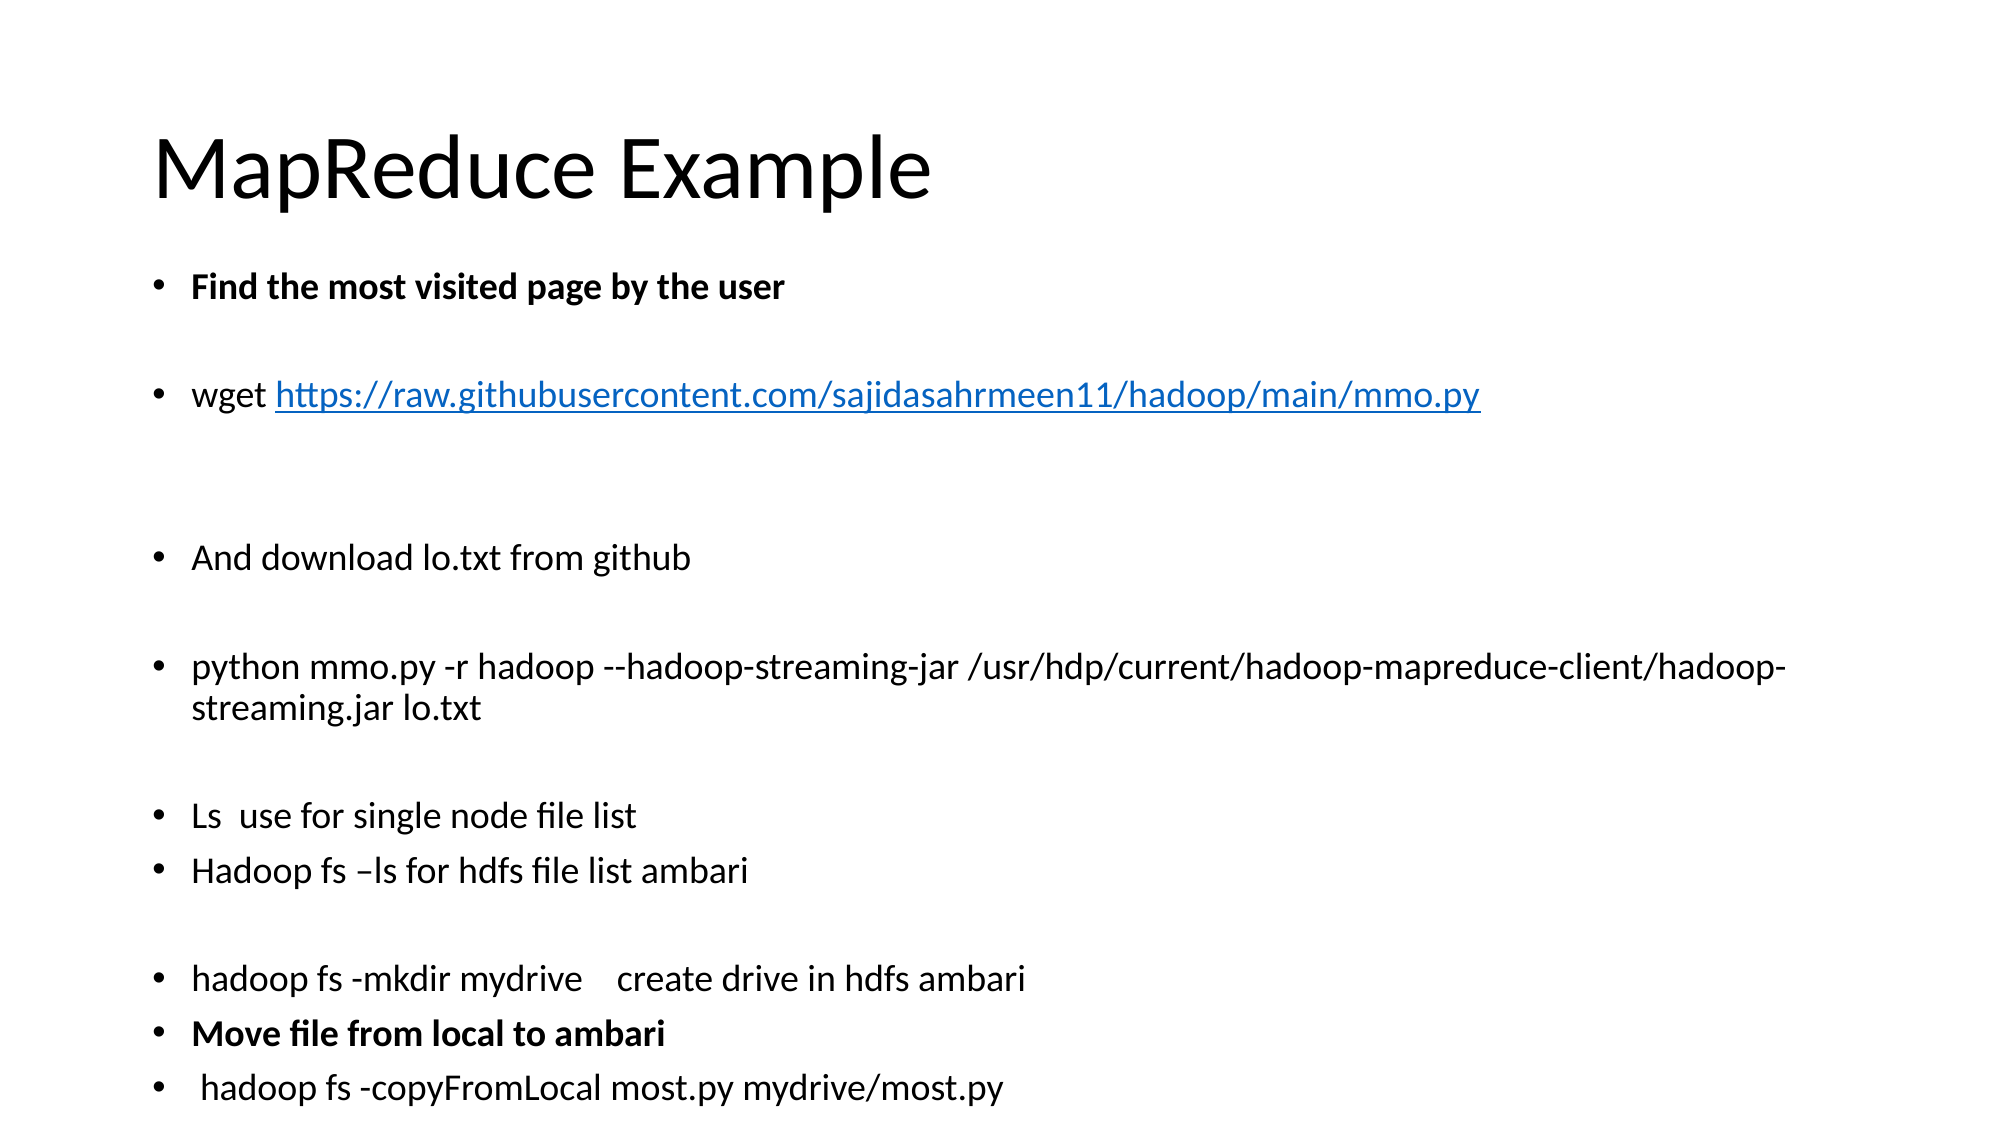

# MapReduce Example
Find the most visited page by the user

wget https://raw.githubusercontent.com/sajidasahrmeen11/hadoop/main/mmo.py

And download lo.txt from github

python mmo.py -r hadoop --hadoop-streaming-jar /usr/hdp/current/hadoop-mapreduce-client/hadoop-streaming.jar lo.txt

Ls  use for single node file list
Hadoop fs –ls for hdfs file list ambari

hadoop fs -mkdir mydrive    create drive in hdfs ambari
Move file from local to ambari
 hadoop fs -copyFromLocal most.py mydrive/most.py